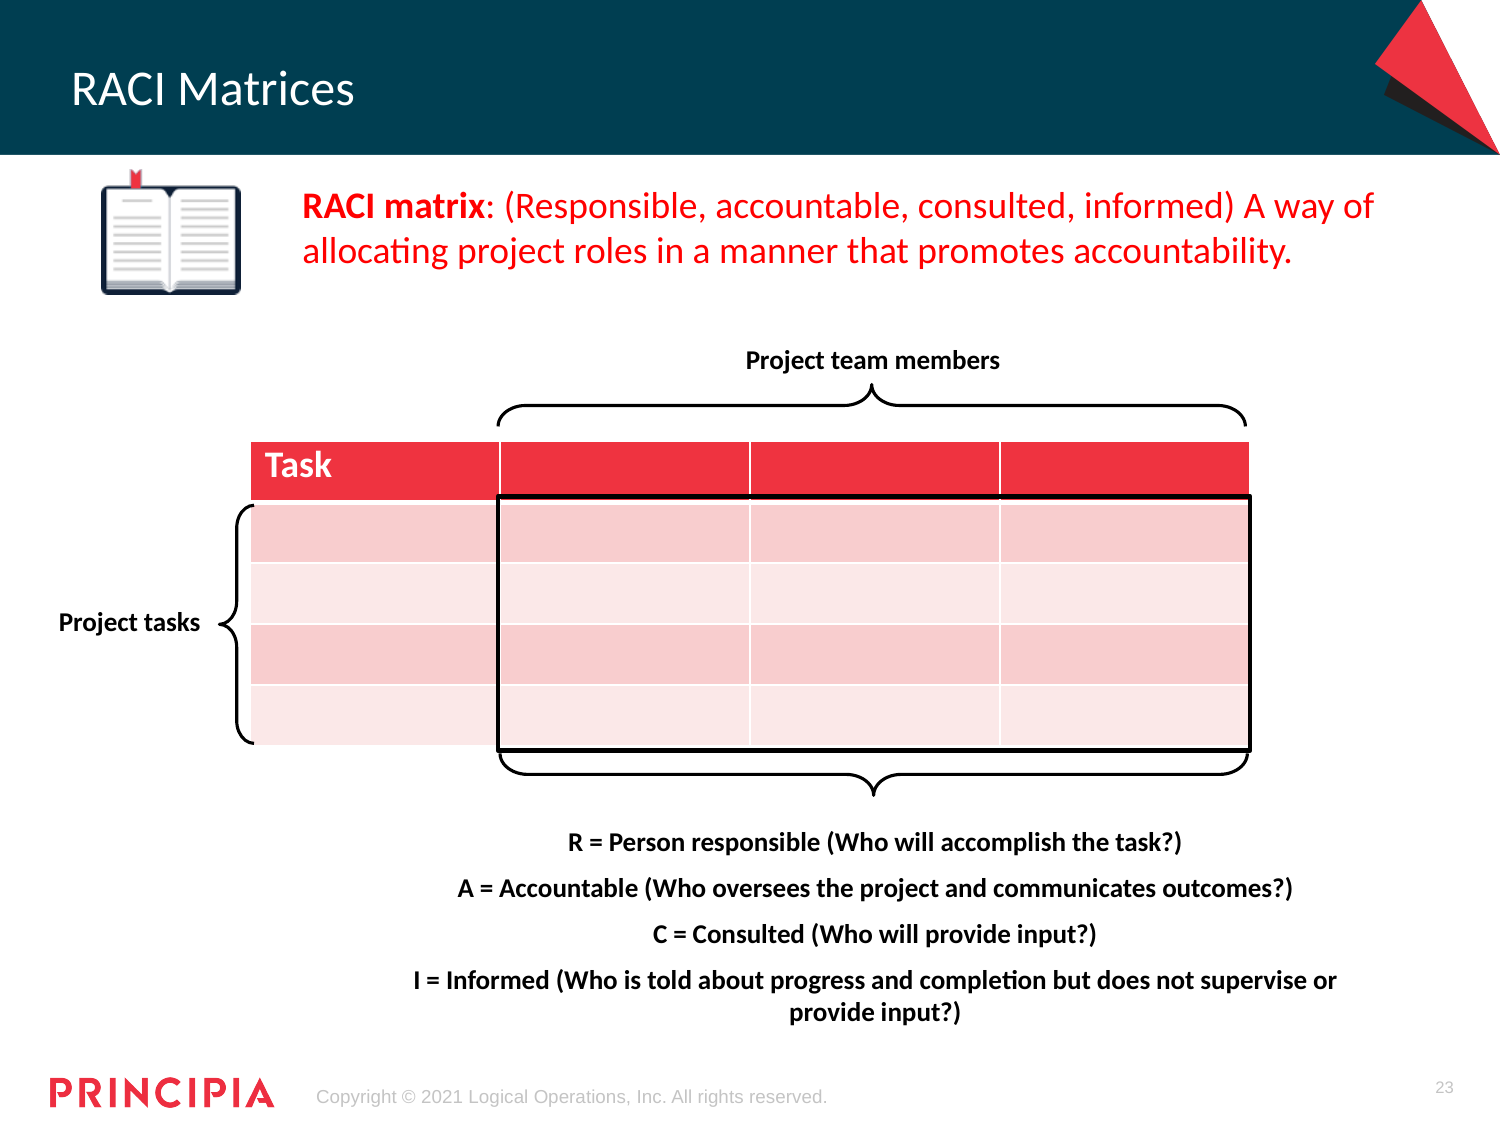

# RACI Matrices

RACI matrix: (Responsible, accountable, consulted, informed) A way of allocating project roles in a manner that promotes accountability.

Project team members

| Task |  |  |  |
| --- | --- | --- | --- |
|  |  |  |  |
|  |  |  |  |
|  |  |  |  |
|  |  |  |  |

Project tasks
R = Person responsible (Who will accomplish the task?)
A = Accountable (Who oversees the project and communicates outcomes?)
C = Consulted (Who will provide input?)
I = Informed (Who is told about progress and completion but does not supervise or provide input?)
23